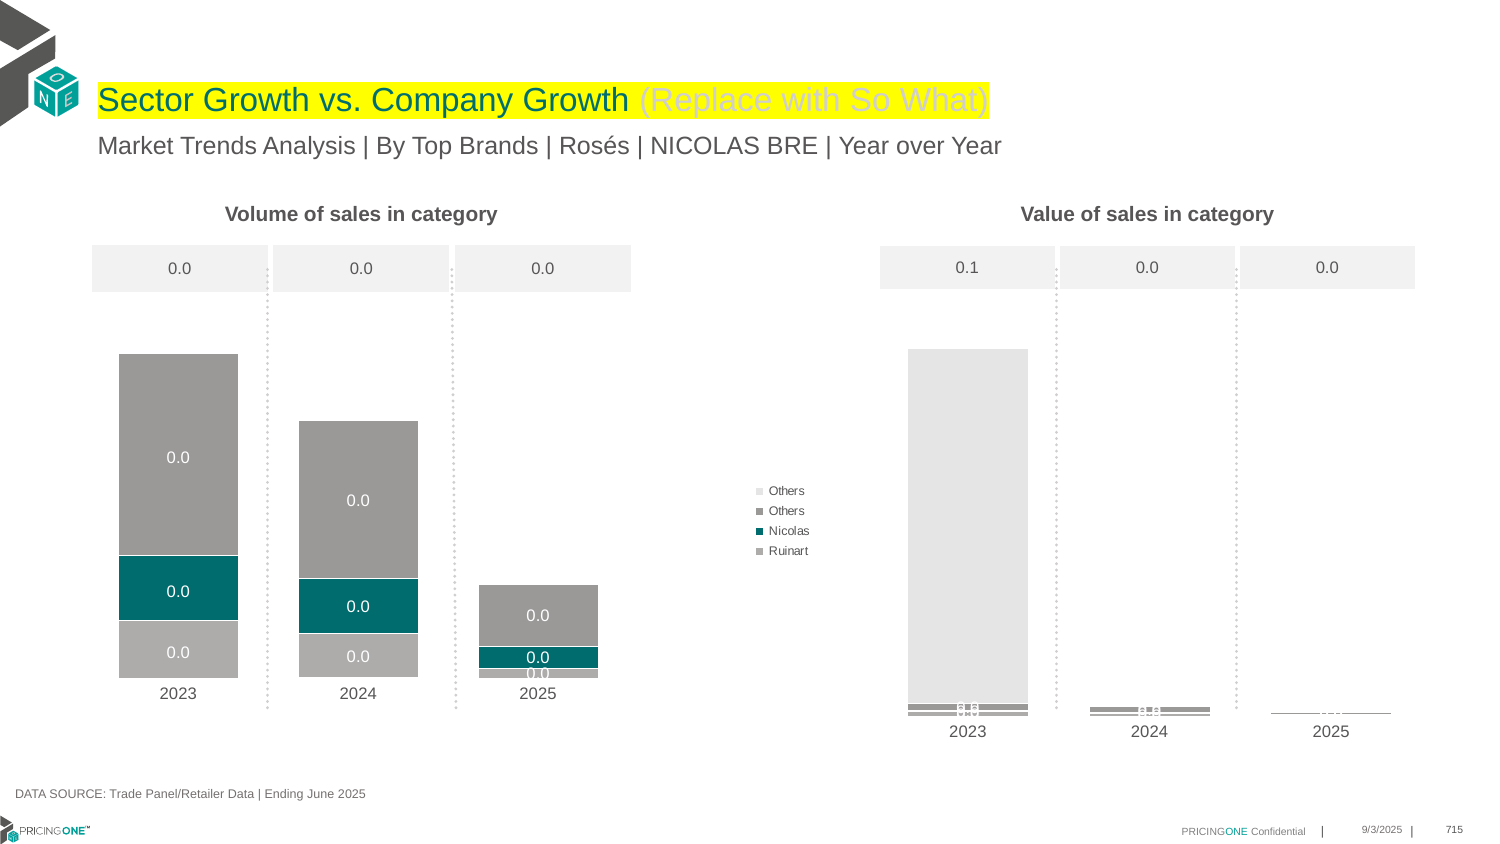

# Sector Growth vs. Company Growth (Replace with So What)
Market Trends Analysis | By Top Brands | Rosés | NICOLAS BRE | Year over Year
| Value of sales in category |  |  |
| --- | --- | --- |
| 0.1 | 0.0 | 0.0 |
| Volume of sales in category |  |  |
| --- | --- | --- |
| 0.0 | 0.0 | 0.0 |

### Chart

| Category | Ruinart | Nicolas | Others | Others |
|---|---|---|---|---|
| 2023 | 0.02007 | 0.006477 | 0.033429 | 1.697000000160187 |
| 2024 | 0.013836 | 0.005406 | 0.025343 | 0.0 |
| 2025 | 0.003041 | 0.002356 | 0.009898 | 0.0 |

### Chart

| Category | Ruinart | Nicolas | Others | Others |
|---|---|---|---|---|
| 2023 | 0.000151 | 0.00017 | 0.000533 | 0.0 |
| 2024 | 0.000116 | 0.000145 | 0.000415 | -1.455191522836685e-11 |
| 2025 | 2.5e-05 | 5.7e-05 | 0.000164 | 0.0 |
DATA SOURCE: Trade Panel/Retailer Data | Ending June 2025

9/3/2025
715